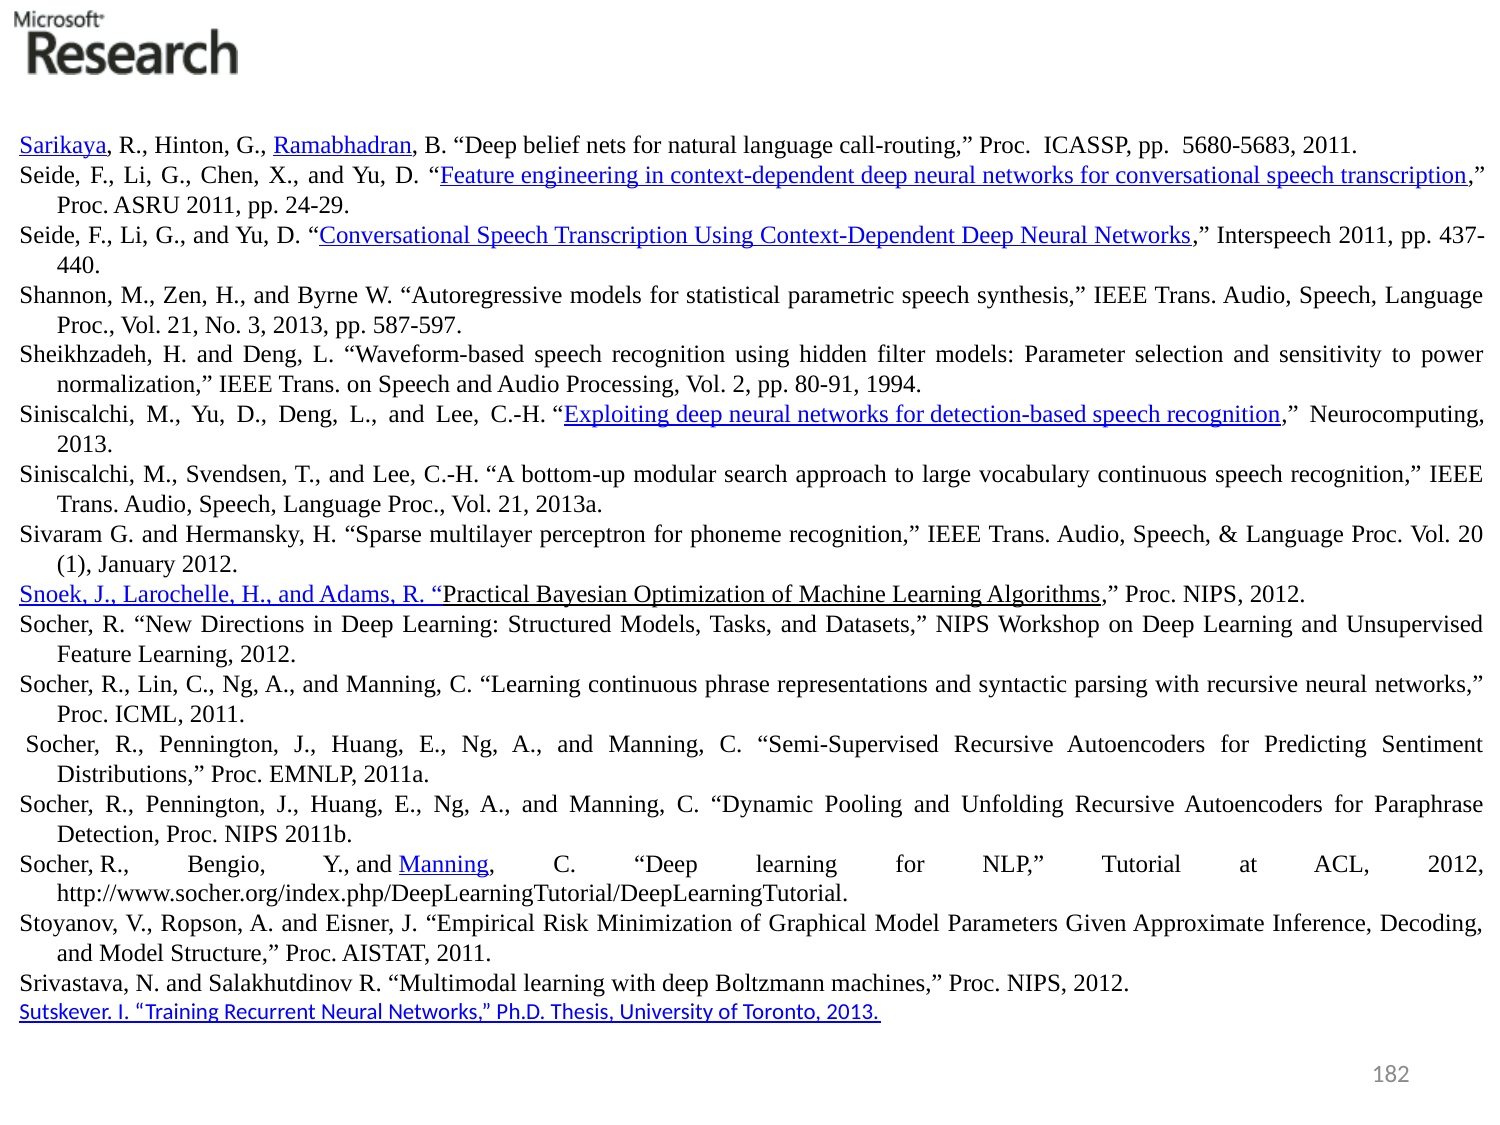

Sarikaya, R., Hinton, G., Ramabhadran, B. “Deep belief nets for natural language call-routing,” Proc.  ICASSP, pp.  5680-5683, 2011.
Seide, F., Li, G., Chen, X., and Yu, D. “Feature engineering in context-dependent deep neural networks for conversational speech transcription,” Proc. ASRU 2011, pp. 24-29.
Seide, F., Li, G., and Yu, D. “Conversational Speech Transcription Using Context-Dependent Deep Neural Networks,” Interspeech 2011, pp. 437-440.
Shannon, M., Zen, H., and Byrne W. “Autoregressive models for statistical parametric speech synthesis,” IEEE Trans. Audio, Speech, Language Proc., Vol. 21, No. 3, 2013, pp. 587-597.
Sheikhzadeh, H. and Deng, L. “Waveform-based speech recognition using hidden filter models: Parameter selection and sensitivity to power normalization,” IEEE Trans. on Speech and Audio Processing, Vol. 2, pp. 80-91, 1994.
Siniscalchi, M., Yu, D., Deng, L., and Lee, C.-H. “Exploiting deep neural networks for detection-based speech recognition,” Neurocomputing, 2013.
Siniscalchi, M., Svendsen, T., and Lee, C.-H. “A bottom-up modular search approach to large vocabulary continuous speech recognition,” IEEE Trans. Audio, Speech, Language Proc., Vol. 21, 2013a.
Sivaram G. and Hermansky, H. “Sparse multilayer perceptron for phoneme recognition,” IEEE Trans. Audio, Speech, & Language Proc. Vol. 20 (1), January 2012.
Snoek, J., Larochelle, H., and Adams, R. “Practical Bayesian Optimization of Machine Learning Algorithms,” Proc. NIPS, 2012.
Socher, R. “New Directions in Deep Learning: Structured Models, Tasks, and Datasets,” NIPS Workshop on Deep Learning and Unsupervised Feature Learning, 2012.
Socher, R., Lin, C., Ng, A., and Manning, C. “Learning continuous phrase representations and syntactic parsing with recursive neural networks,” Proc. ICML, 2011.
 Socher, R., Pennington, J., Huang, E., Ng, A., and Manning, C. “Semi-Supervised Recursive Autoencoders for Predicting Sentiment Distributions,” Proc. EMNLP, 2011a.
Socher, R., Pennington, J., Huang, E., Ng, A., and Manning, C. “Dynamic Pooling and Unfolding Recursive Autoencoders for Paraphrase Detection, Proc. NIPS 2011b.
Socher, R., Bengio, Y., and Manning, C. “Deep learning for NLP,” Tutorial at ACL, 2012, http://www.socher.org/index.php/DeepLearningTutorial/DeepLearningTutorial.
Stoyanov, V., Ropson, A. and Eisner, J. “Empirical Risk Minimization of Graphical Model Parameters Given Approximate Inference, Decoding, and Model Structure,” Proc. AISTAT, 2011.
Srivastava, N. and Salakhutdinov R. “Multimodal learning with deep Boltzmann machines,” Proc. NIPS, 2012.
Sutskever. I. “Training Recurrent Neural Networks,” Ph.D. Thesis, University of Toronto, 2013.
182